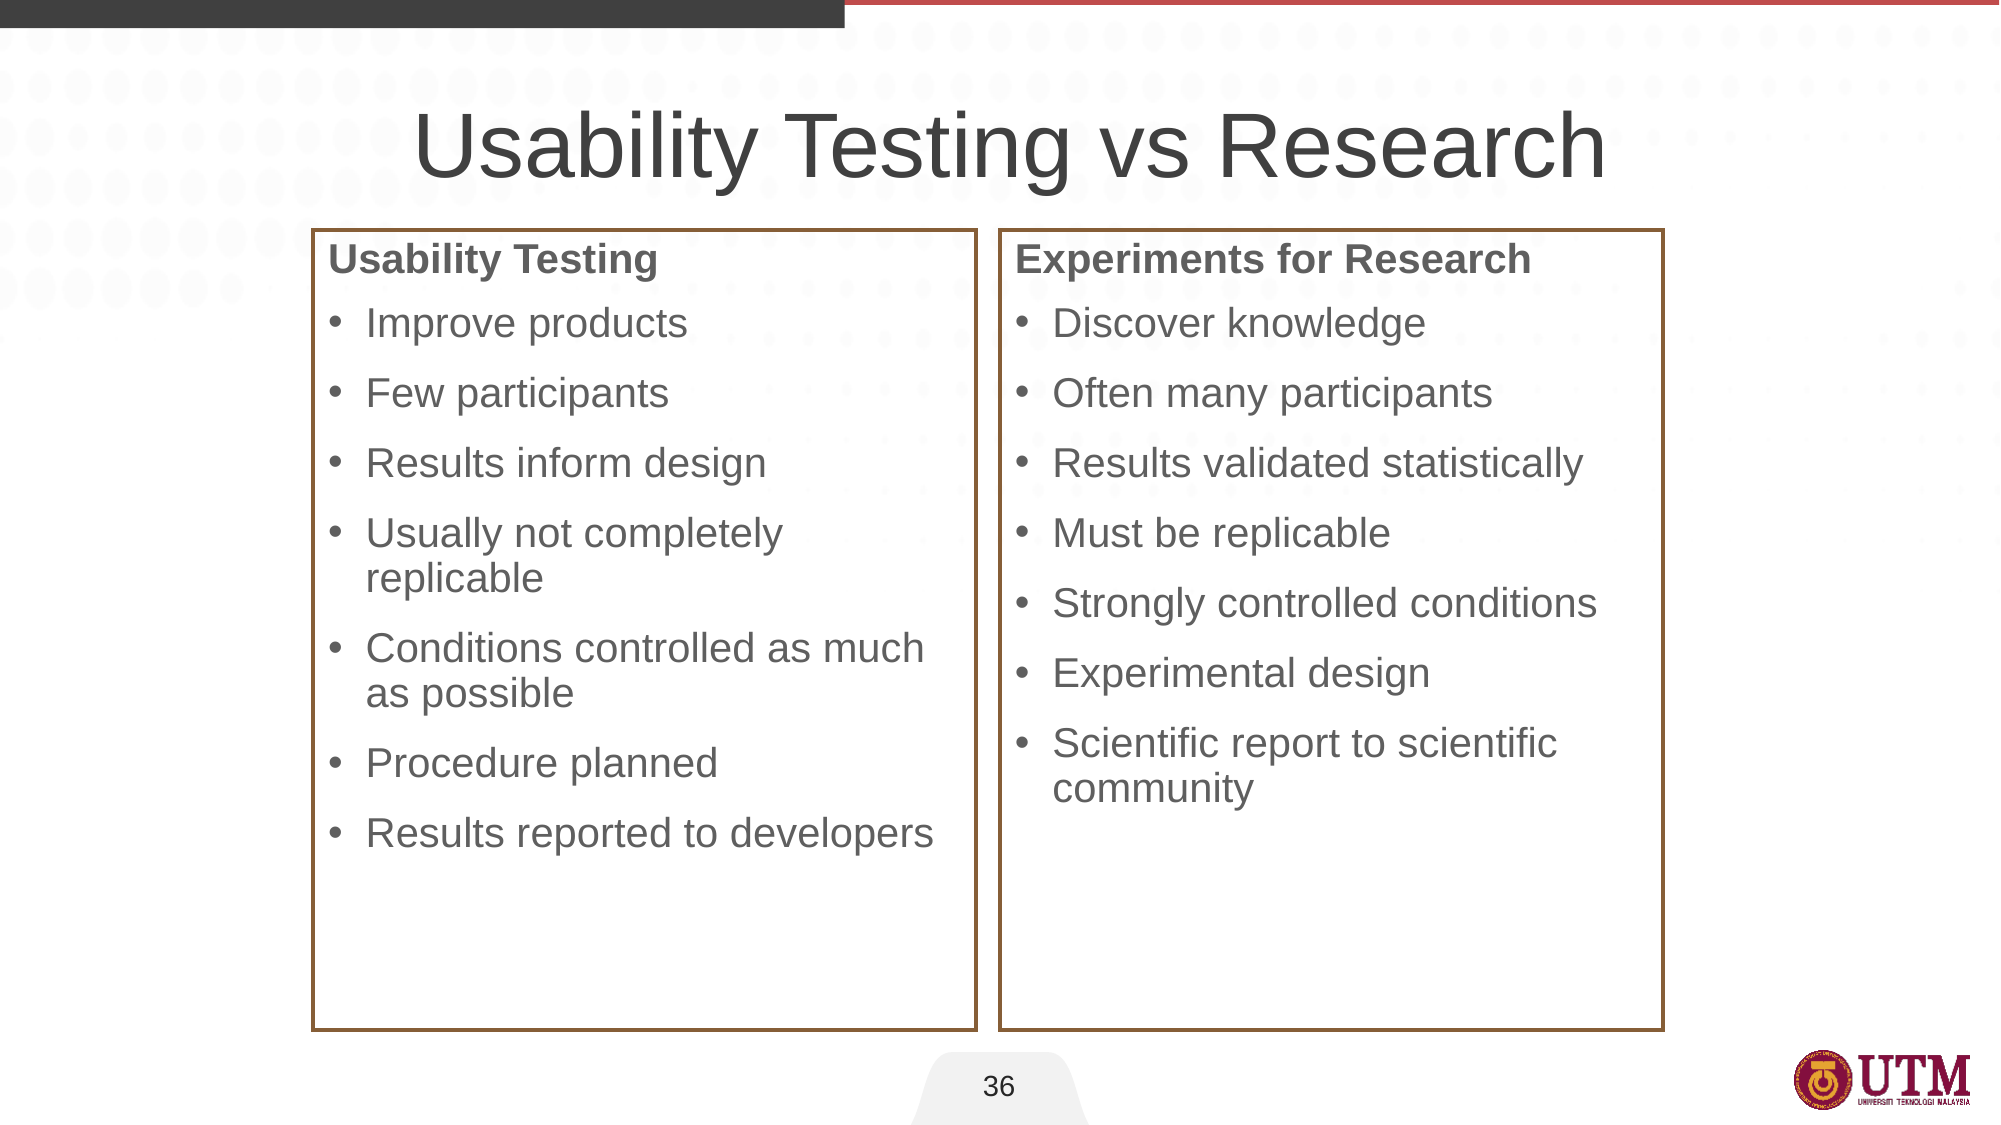

Usability Testing vs Research
Usability Testing
Improve products
Few participants
Results inform design
Usually not completely replicable
Conditions controlled as much as possible
Procedure planned
Results reported to developers
Experiments for Research
Discover knowledge
Often many participants
Results validated statistically
Must be replicable
Strongly controlled conditions
Experimental design
Scientific report to scientific community

36